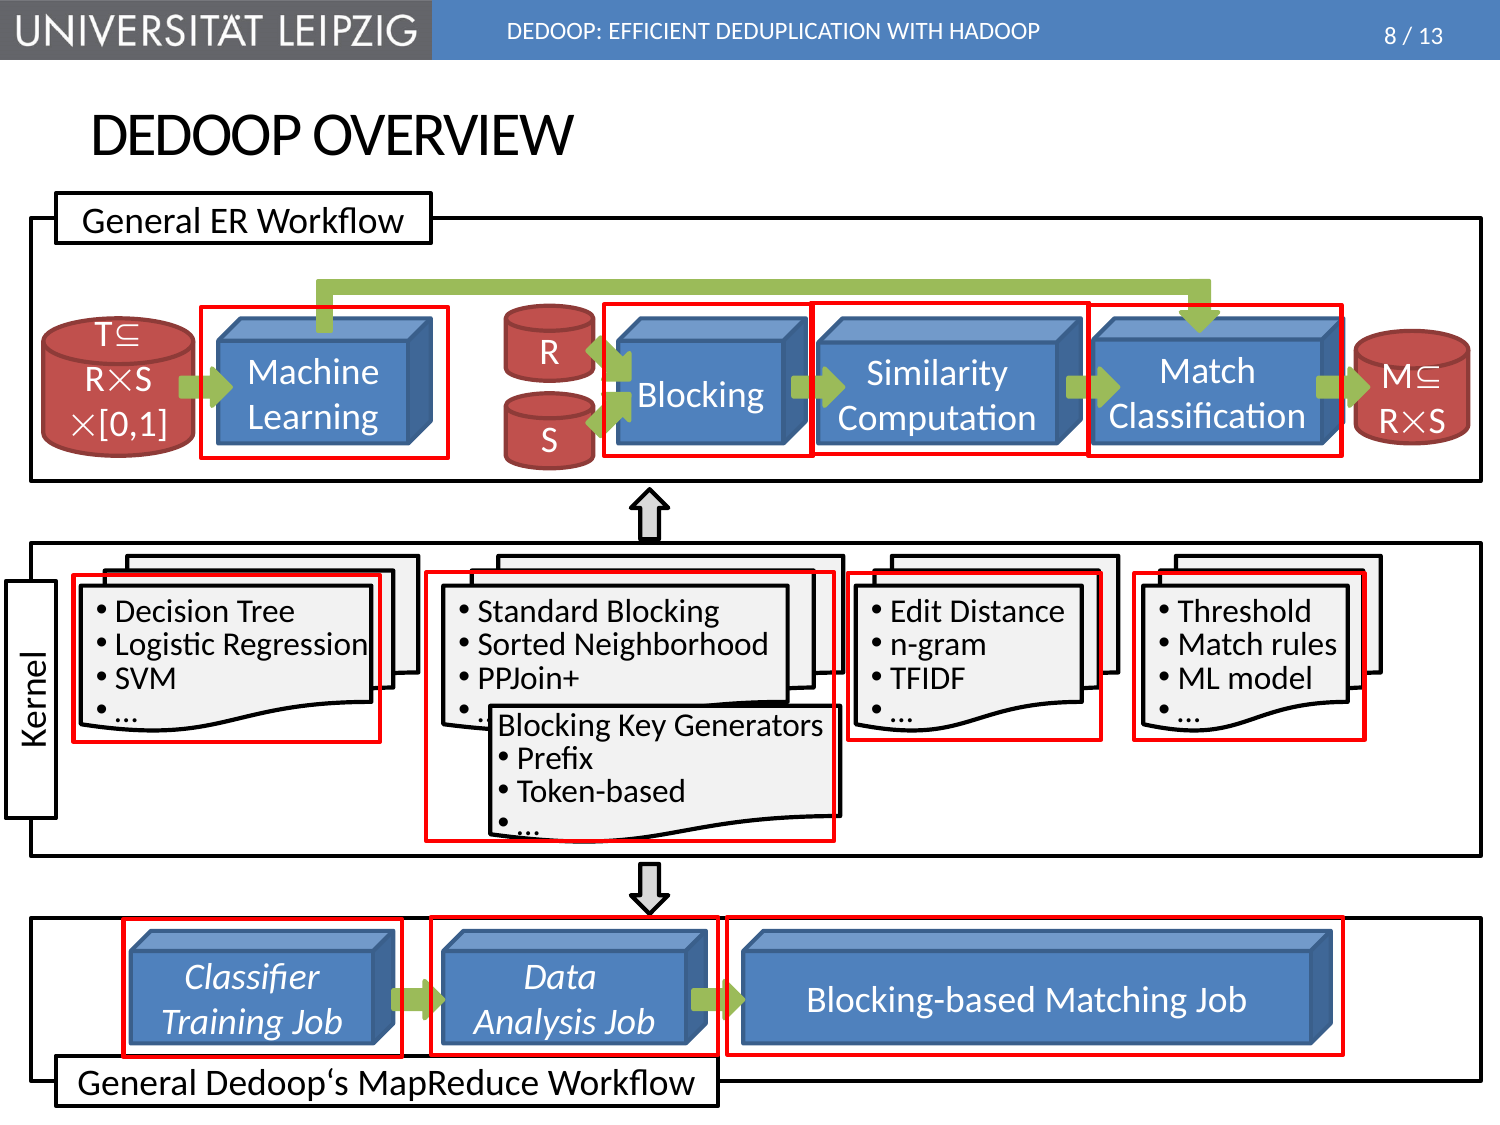

Dedoop: Efficient Deduplication with Hadoop
# Dedoop Overview
General ER Workflow

R

T⊆
R×S ×[0,1]

Machine Learning
Blocking
Similarity
Computation
Match
Classification
M⊆
R×S

S

 Decision Tree
 Logistic Regression
 SVM
 …
 Standard Blocking
 Sorted Neighborhood
 PPJoin+
 …
 Edit Distance
 n-gram
 TFIDF
 …
 Threshold
 Match rules
 ML model
 …

Kernel
Blocking Key Generators
 Prefix
 Token-based
 …

Classifier
Training Job
Data
Analysis Job
Blocking-based Matching Job

General Dedoop‘s MapReduce Workflow